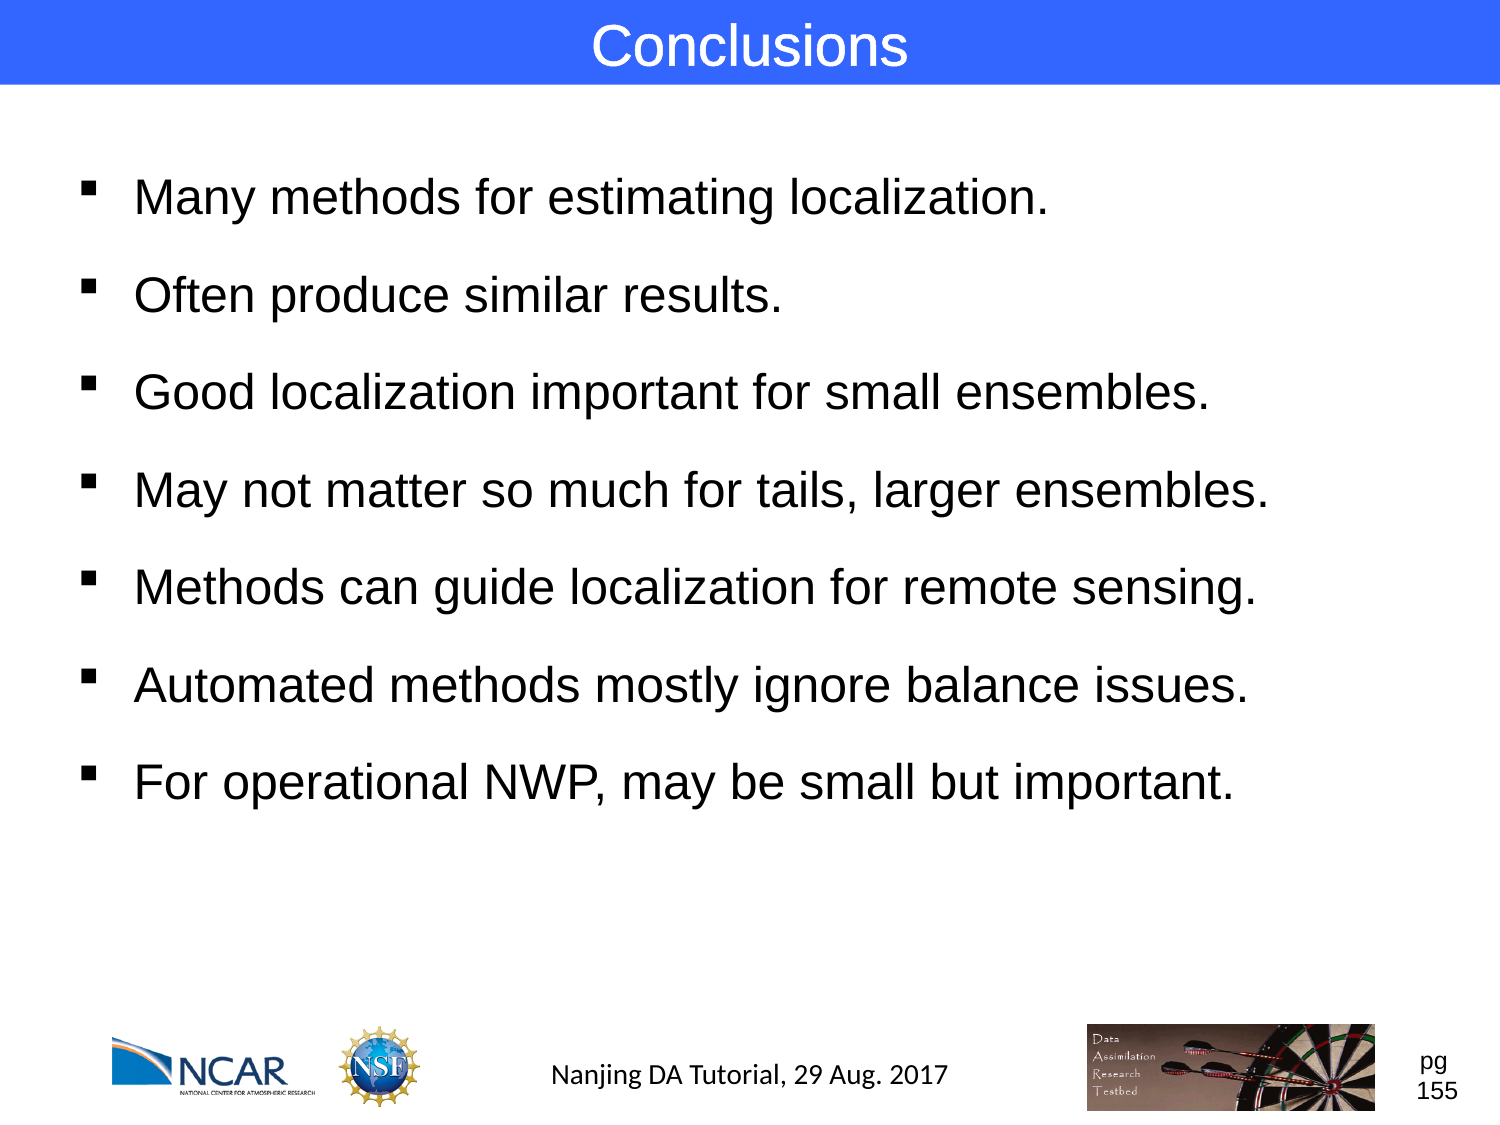

Conclusions

Many methods for estimating localization.
Often produce similar results.
Good localization important for small ensembles.
May not matter so much for tails, larger ensembles.
Methods can guide localization for remote sensing.
Automated methods mostly ignore balance issues.
For operational NWP, may be small but important.
Nanjing DA Tutorial, 29 Aug. 2017